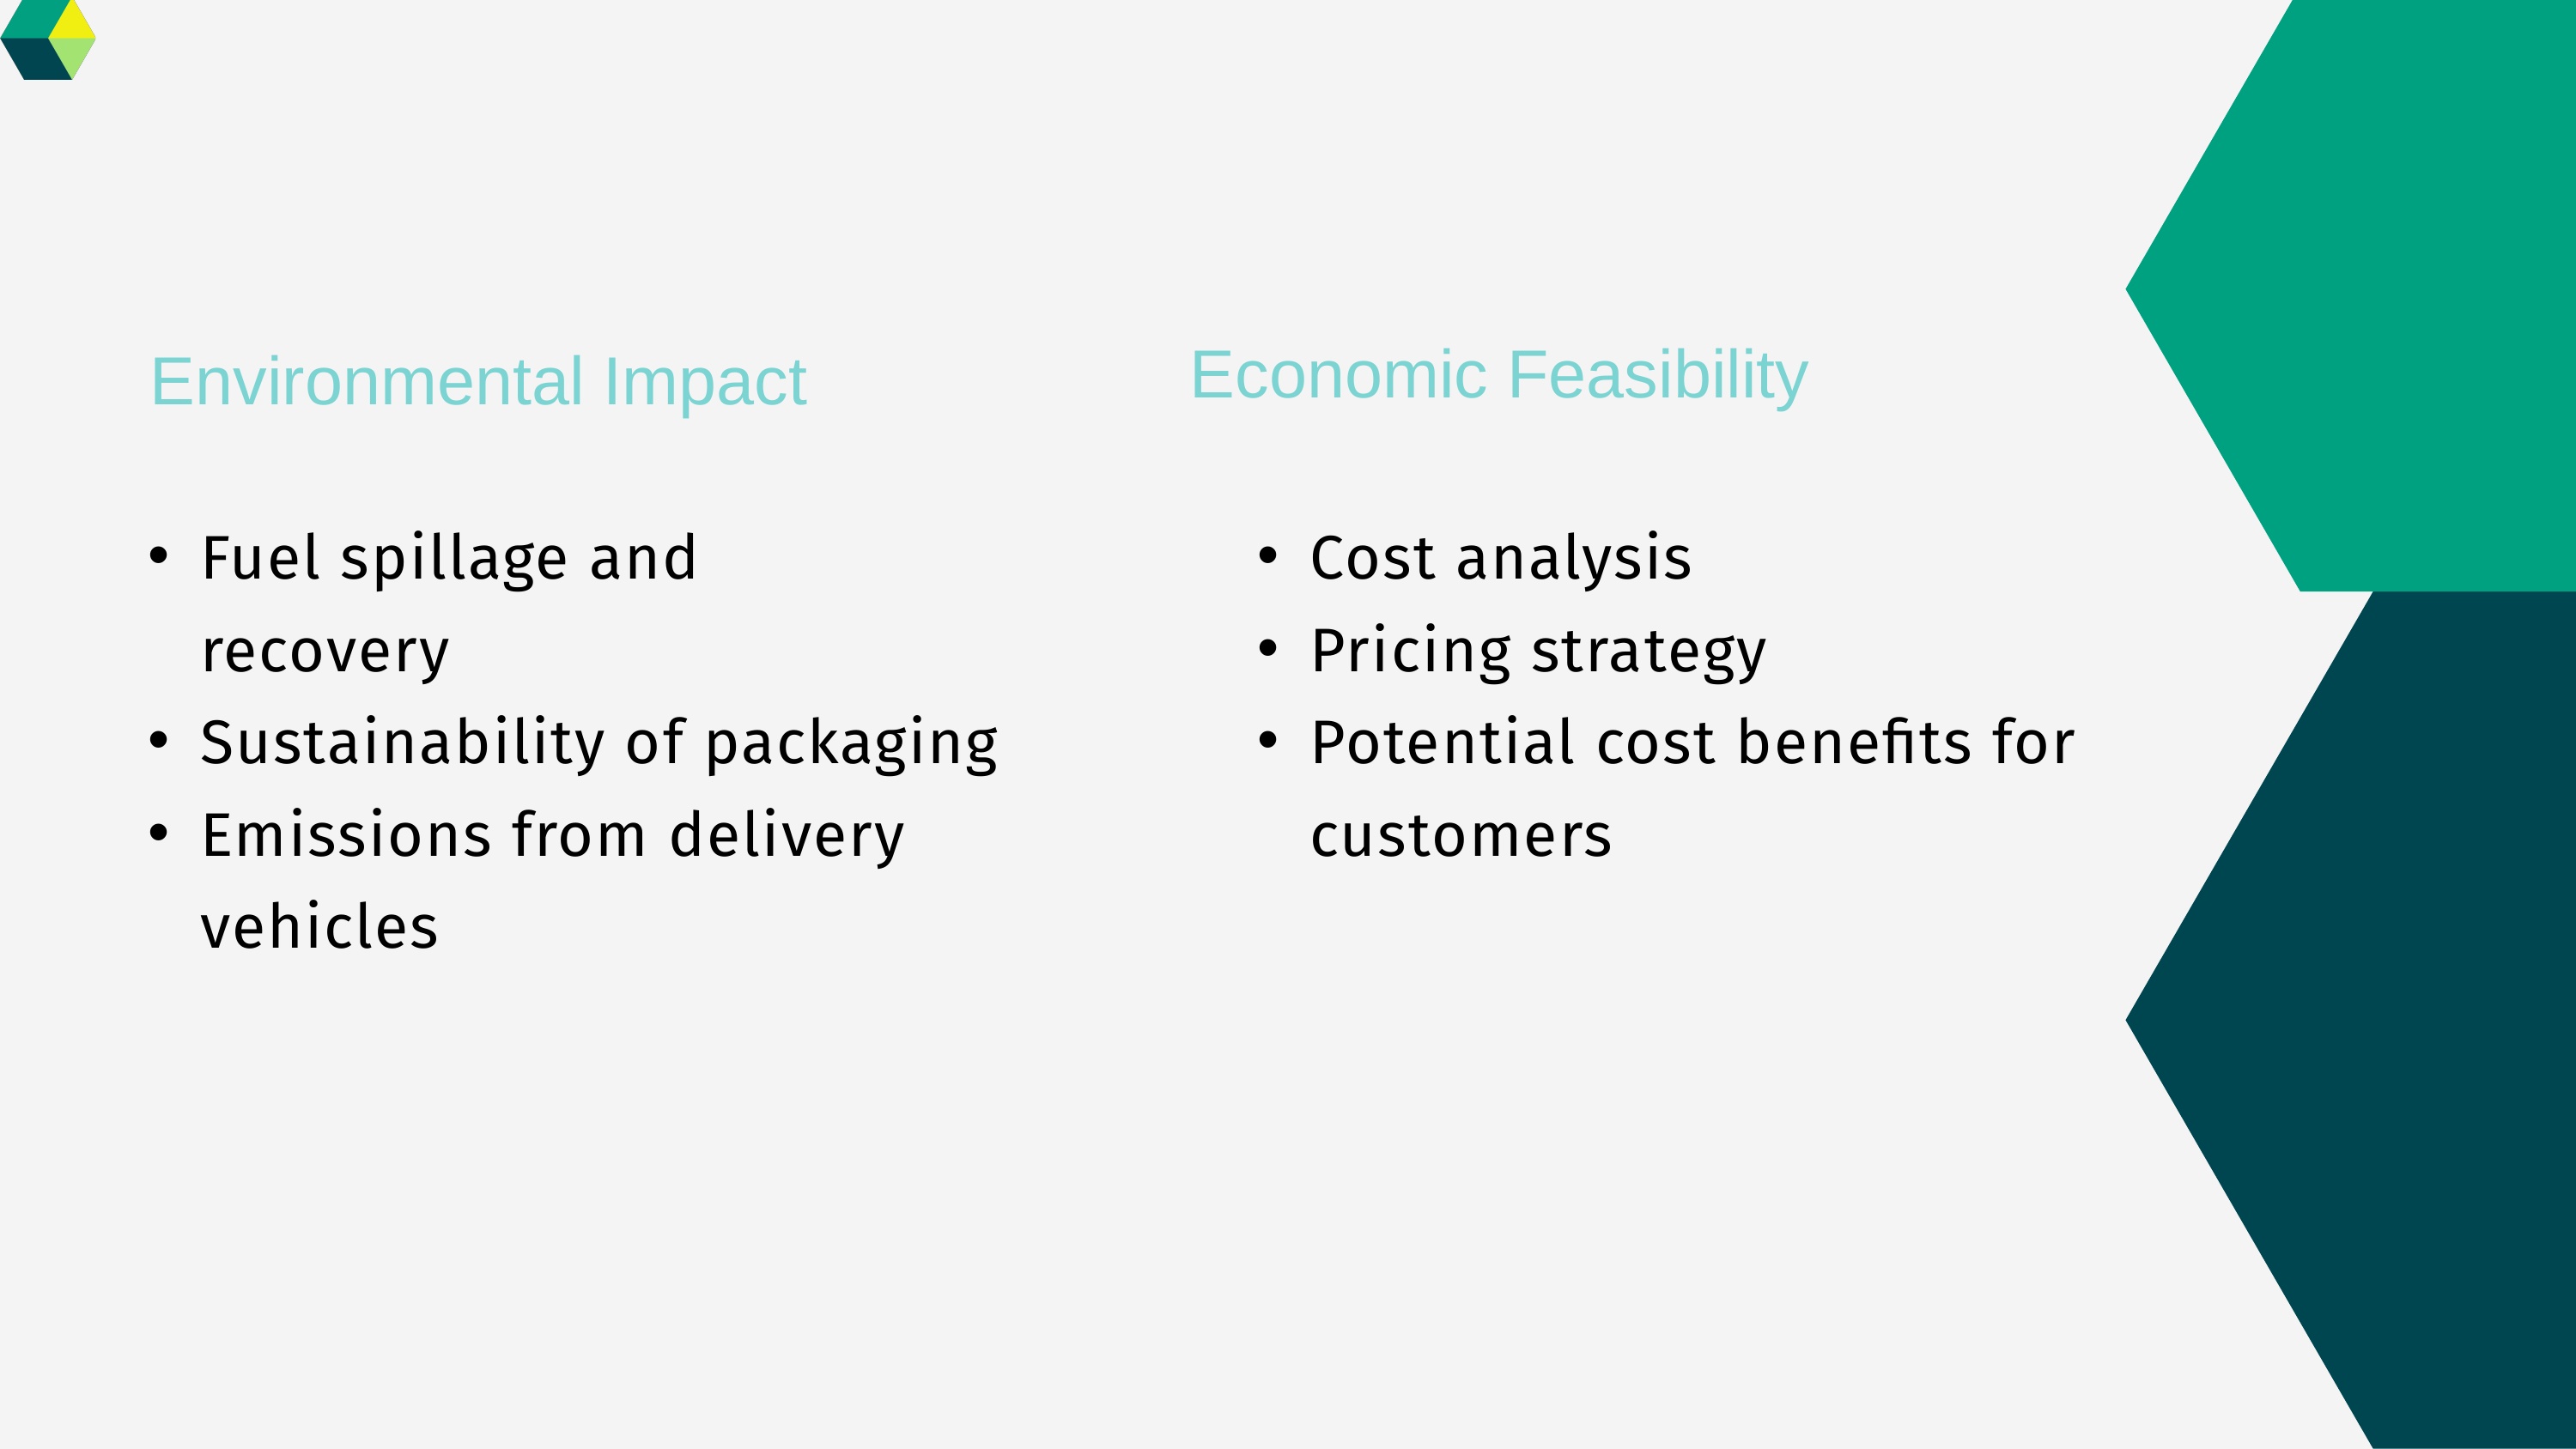

Economic Feasibility

 Environmental Impact

Fuel spillage and     recovery
Sustainability of packaging
Emissions from delivery vehicles

Cost analysis
Pricing strategy
Potential cost benefits for customers